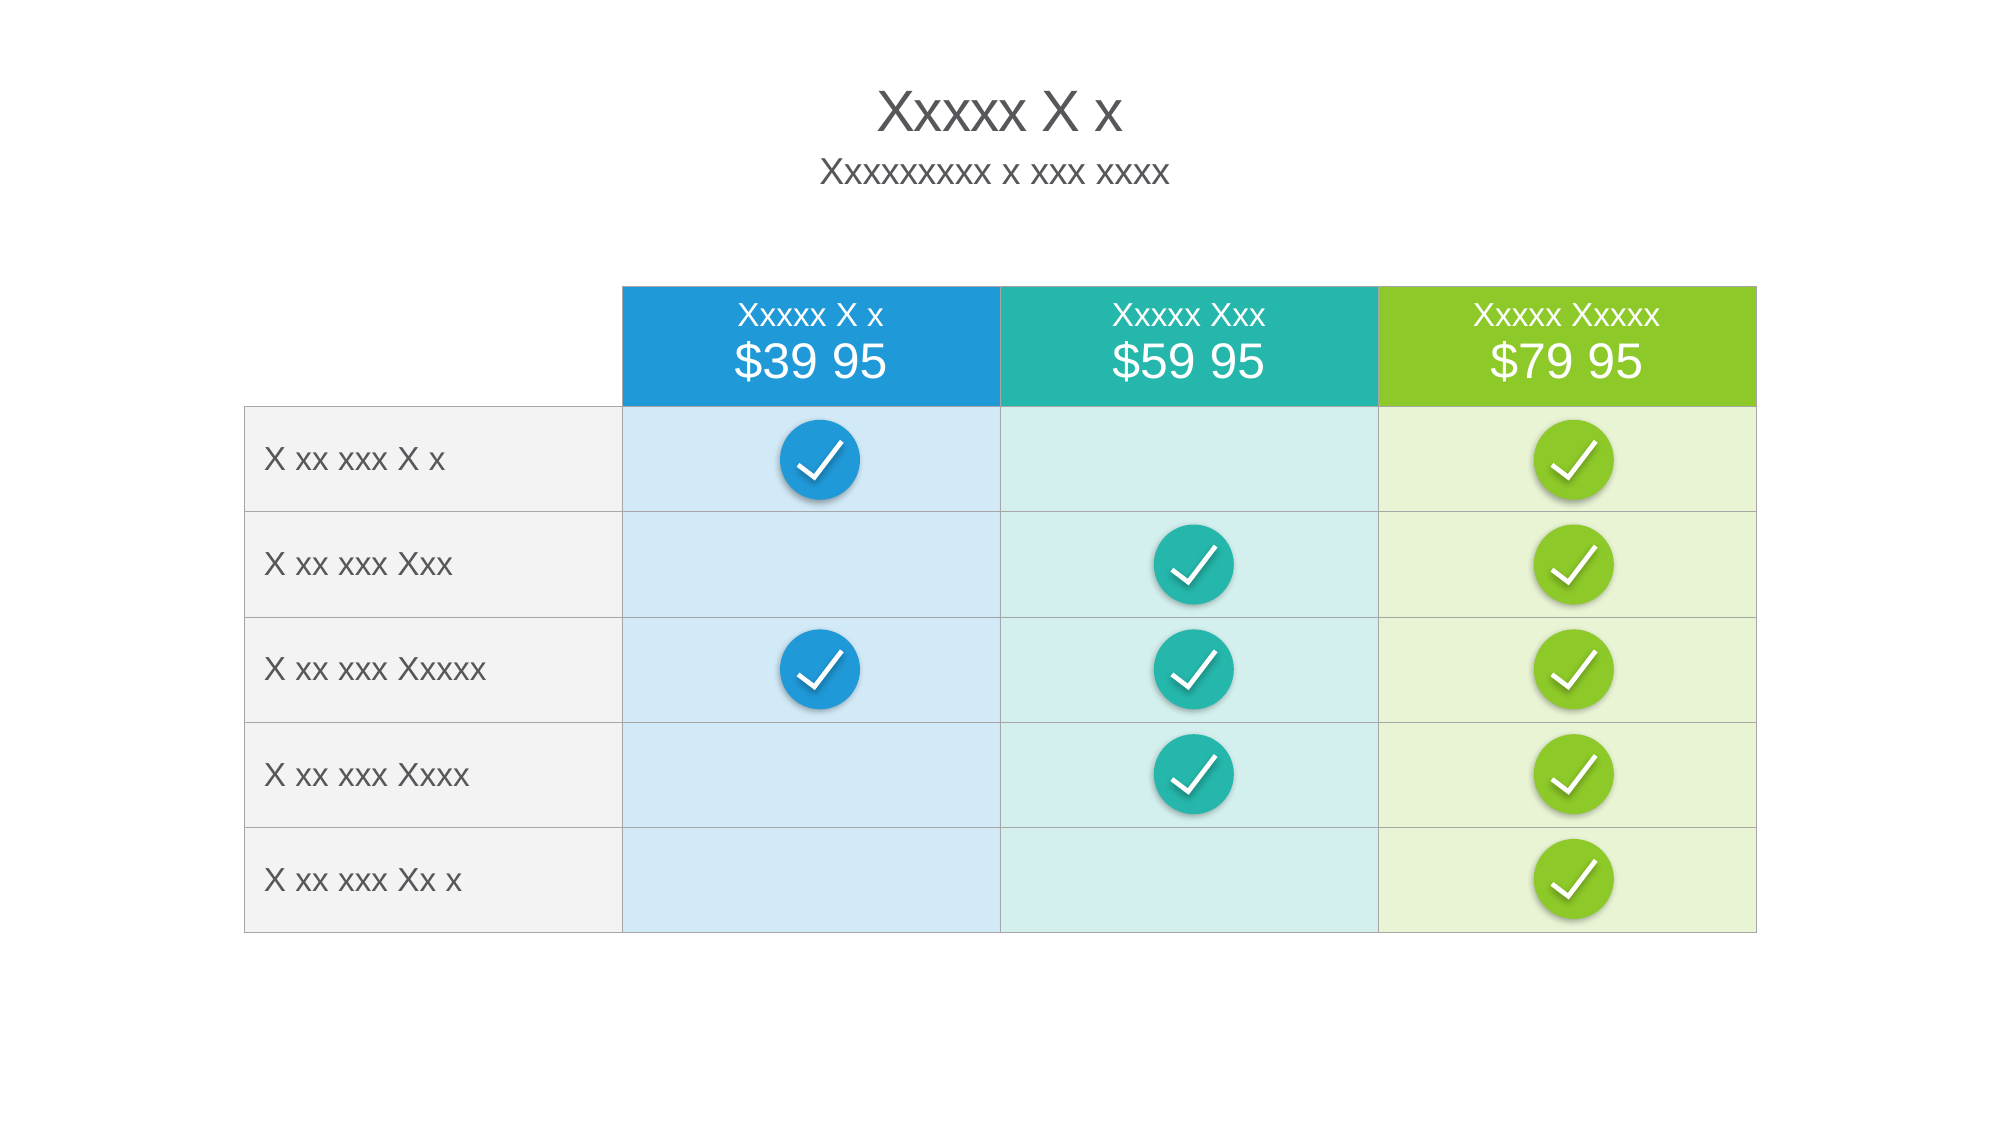

# Xxxxx X x
Xxxxxxxxx x xxx xxxx
|  | Xxxxx X x $39 95 | Xxxxx Xxx $59 95 | Xxxxx Xxxxx $79 95 |
| --- | --- | --- | --- |
| X xx xxx X x |  |  |  |
| X xx xxx Xxx |  |  |  |
| X xx xxx Xxxxx |  |  |  |
| X xx xxx Xxxx |  |  |  |
| X xx xxx Xx x |  |  |  |